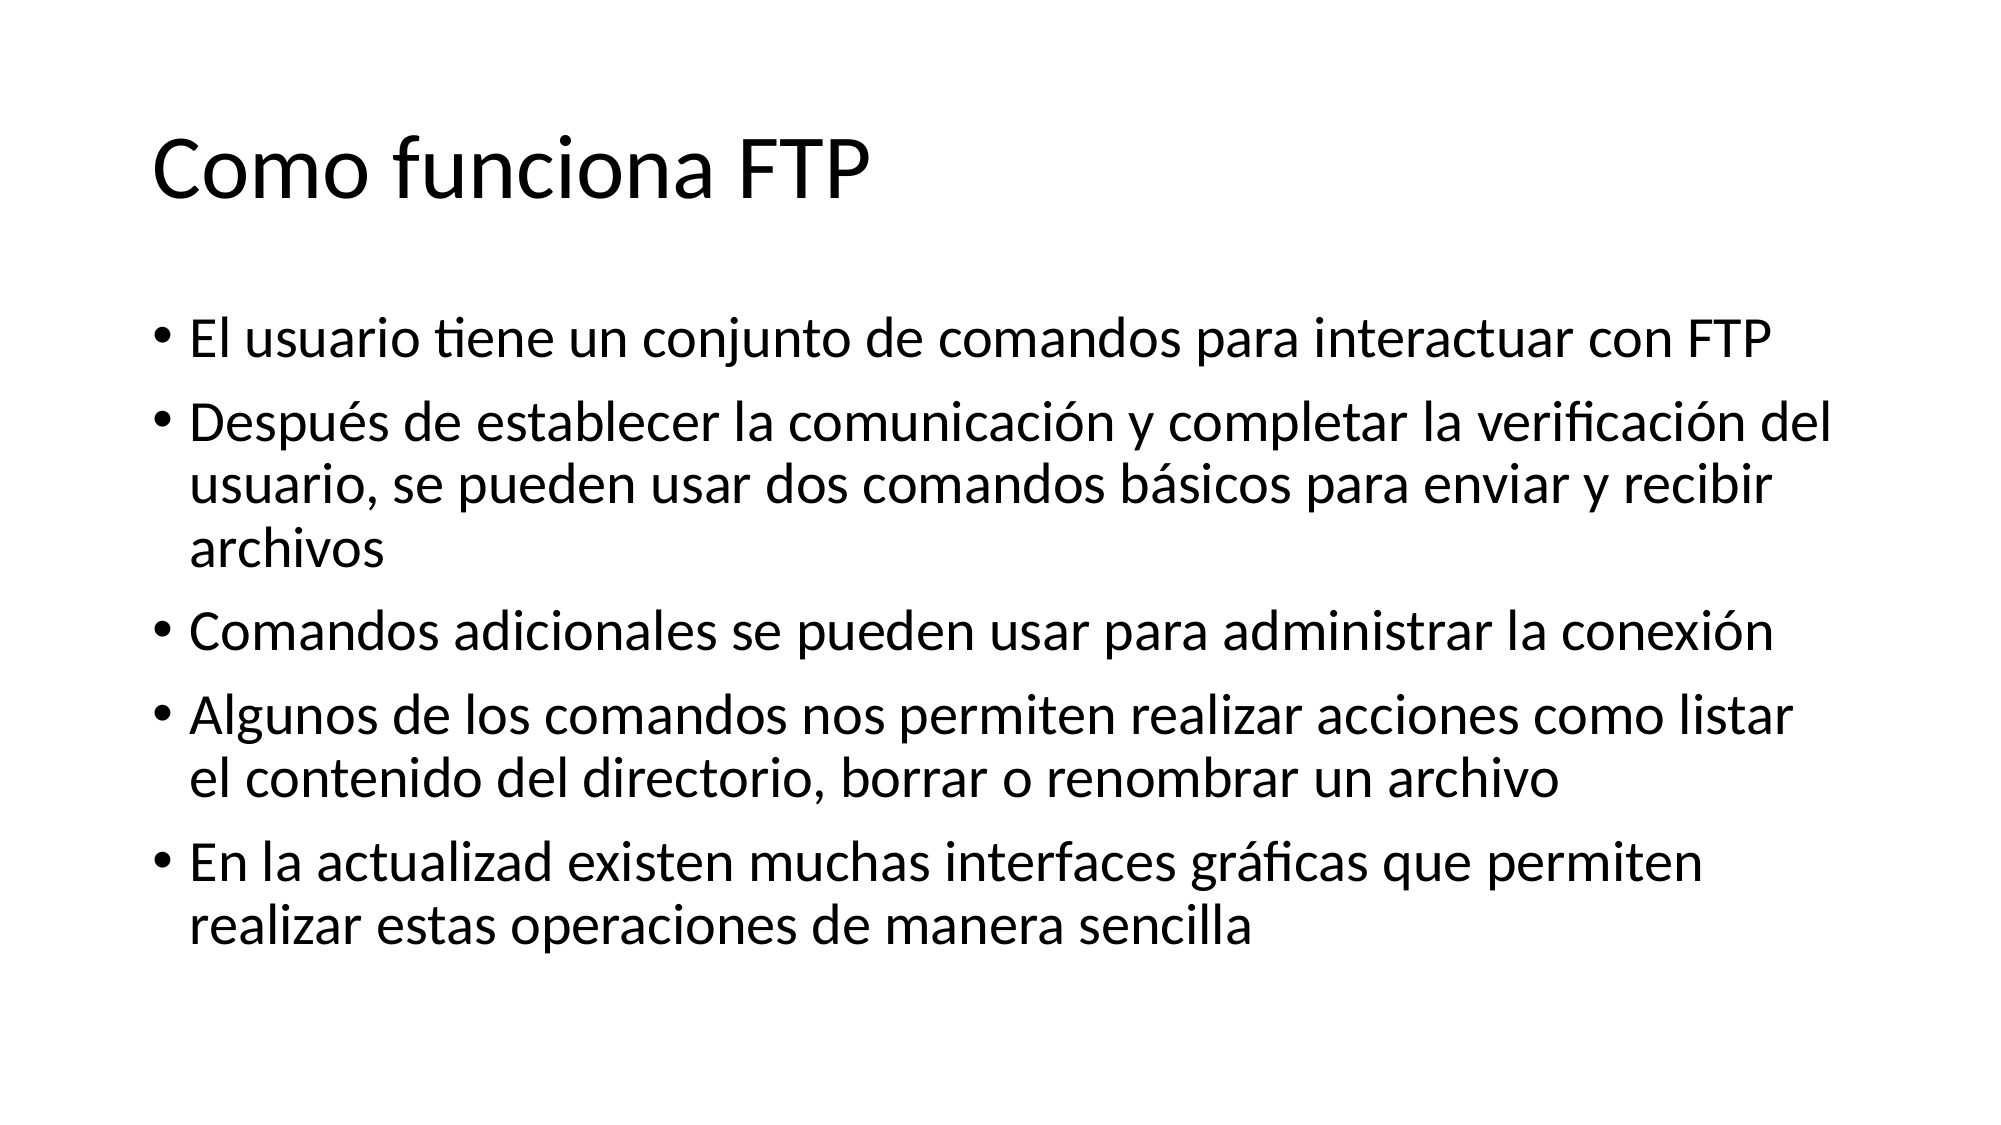

# Como funciona FTP
El usuario tiene un conjunto de comandos para interactuar con FTP
Después de establecer la comunicación y completar la verificación del usuario, se pueden usar dos comandos básicos para enviar y recibir archivos
Comandos adicionales se pueden usar para administrar la conexión
Algunos de los comandos nos permiten realizar acciones como listar el contenido del directorio, borrar o renombrar un archivo
En la actualizad existen muchas interfaces gráficas que permiten realizar estas operaciones de manera sencilla